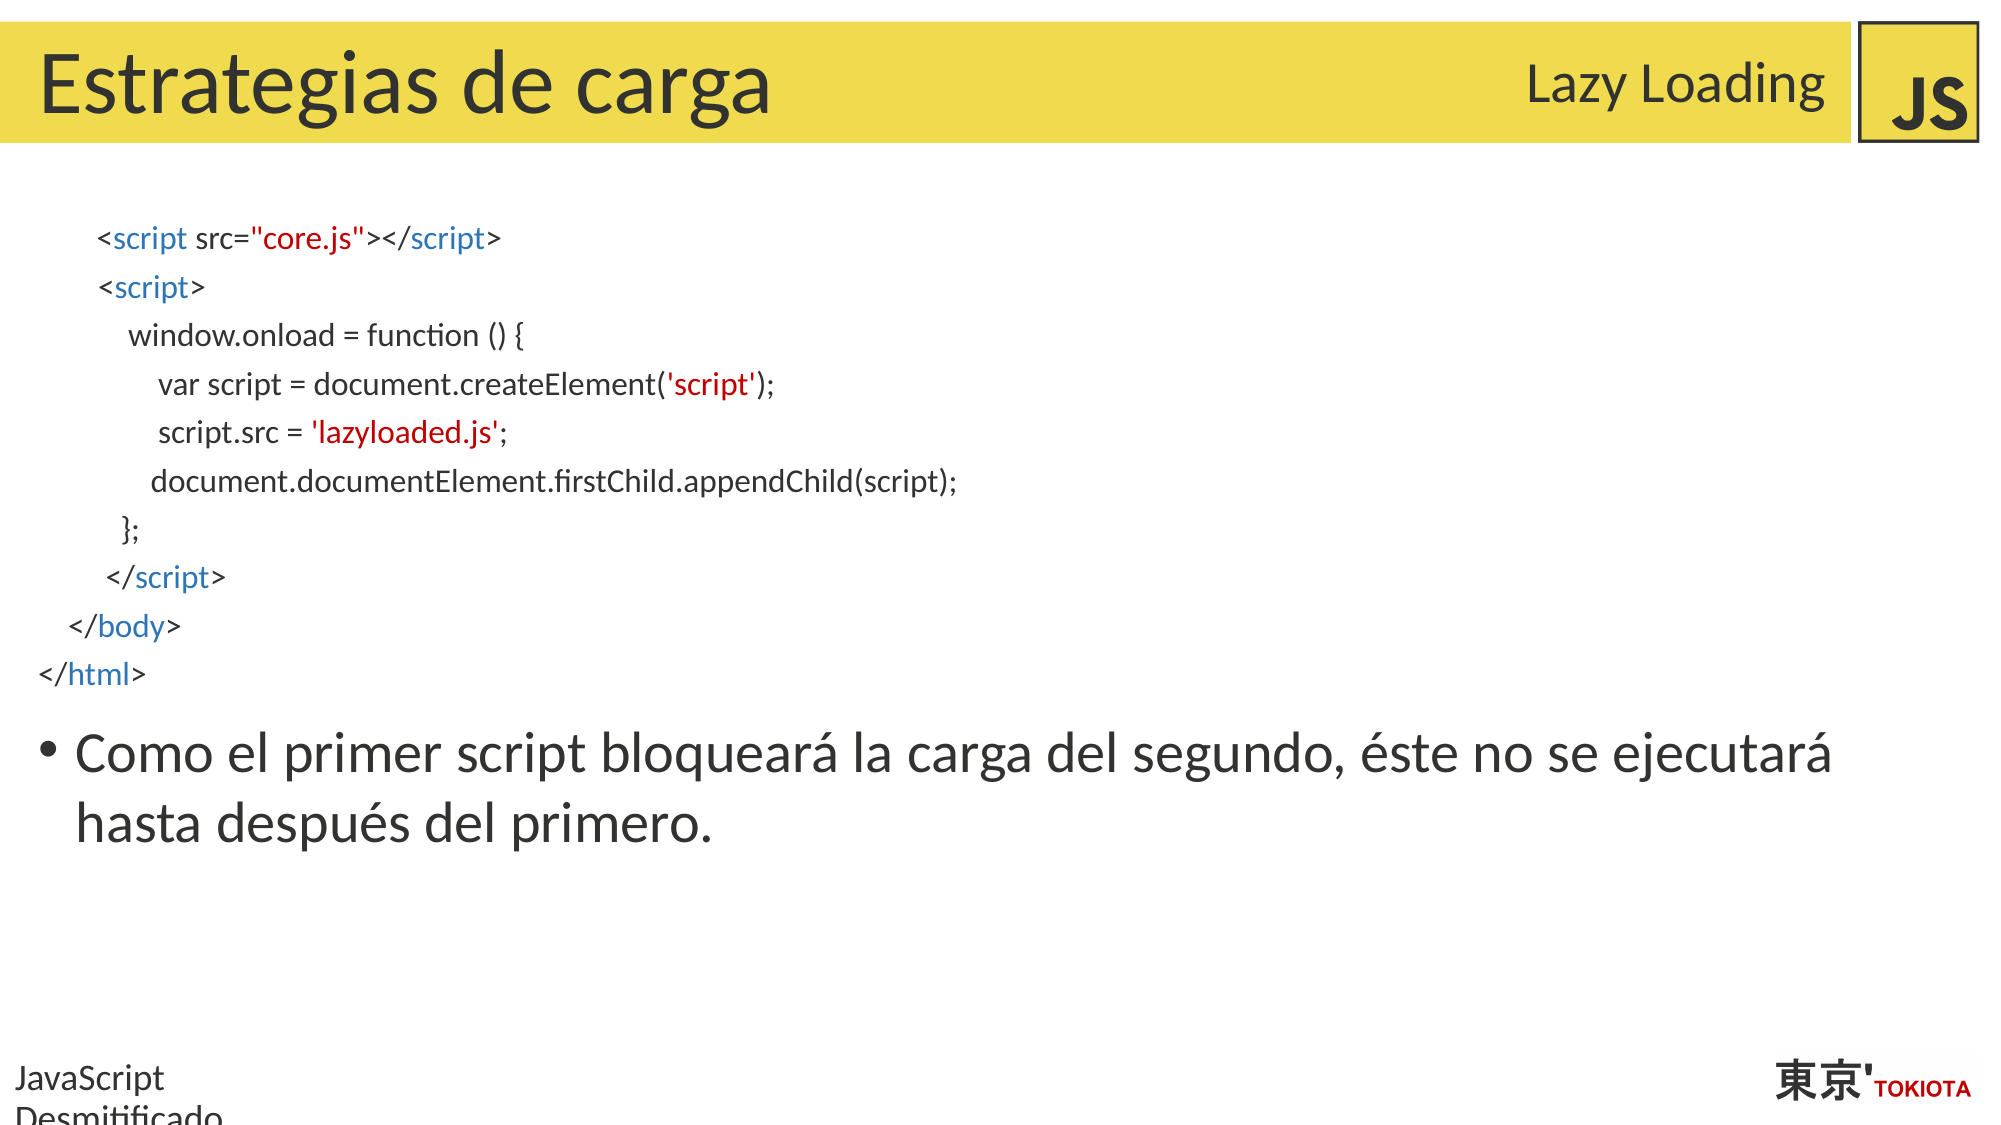

# Estrategias de carga
Lazy Loading
       <script src="core.js"></script>
        <script>
            window.onload = function () {
                var script = document.createElement('script');
                script.src = 'lazyloaded.js';
               document.documentElement.firstChild.appendChild(script);
           };
         </script>
    </body>
</html>
Como el primer script bloqueará la carga del segundo, éste no se ejecutará hasta después del primero.